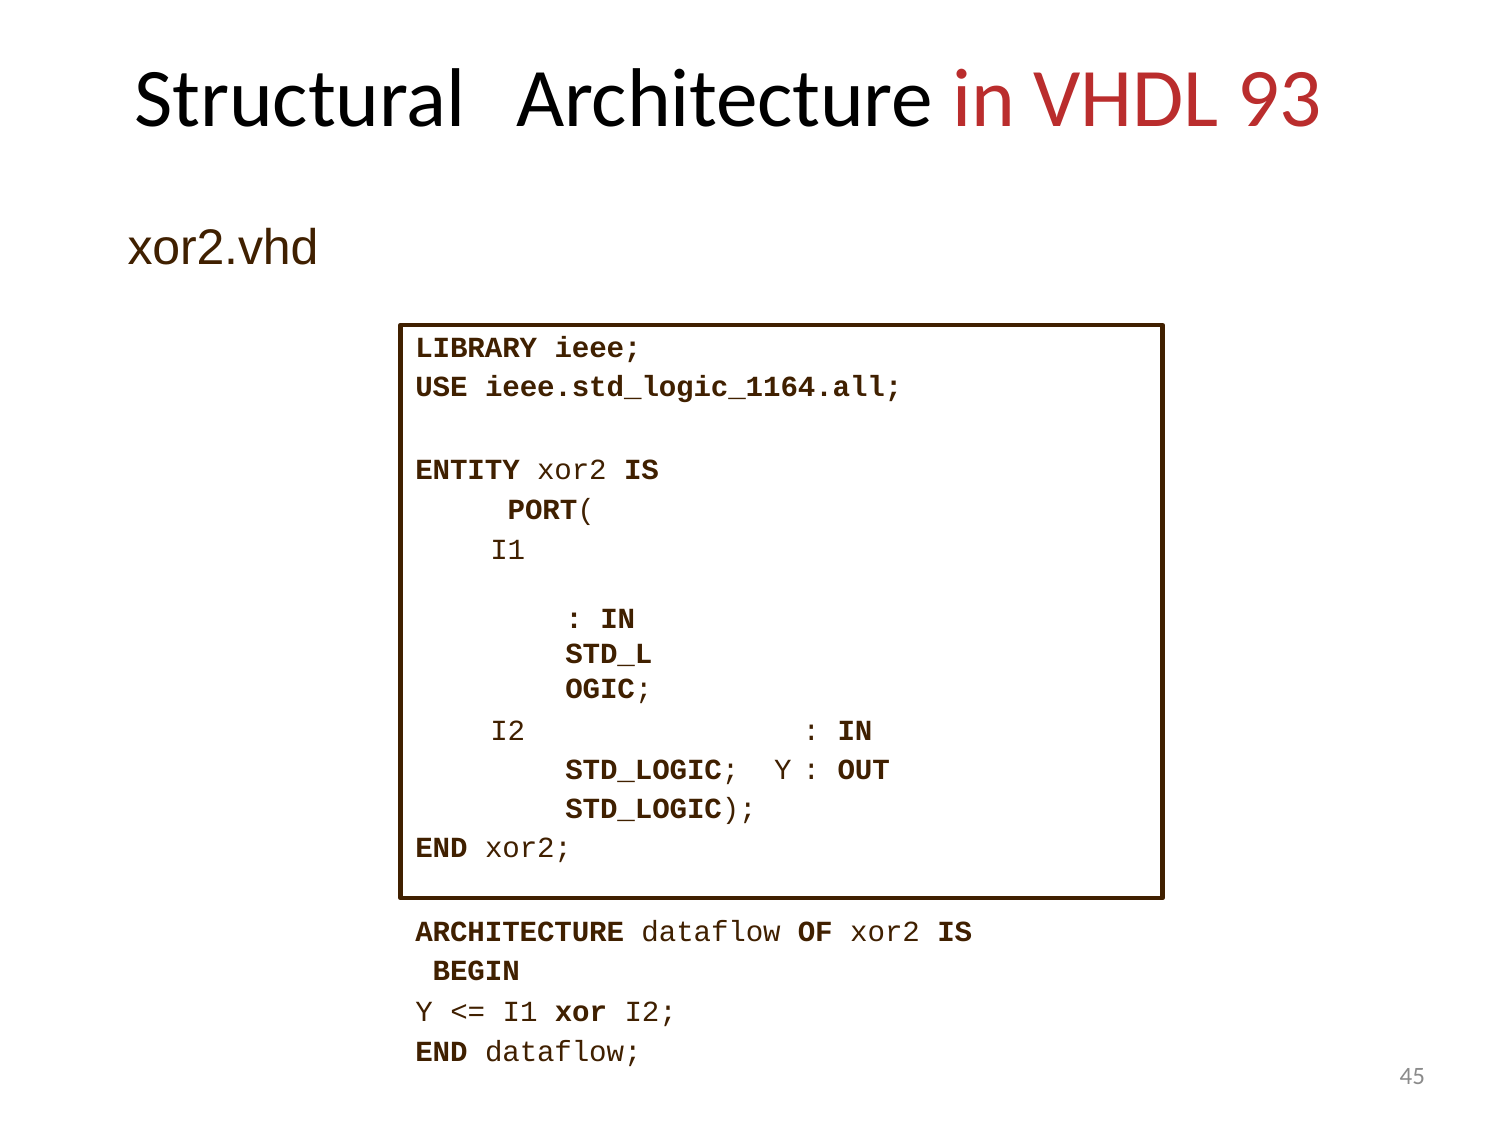

45
# Structural	Architecture in VHDL 93
xor2.vhd
LIBRARY ieee;
USE ieee.std_logic_1164.all;

ENTITY xor2 IS  PORT(
I1	: IN STD_LOGIC;
I2	: IN STD_LOGIC;  Y	: OUT STD_LOGIC);
END xor2;

ARCHITECTURE dataflow OF xor2 IS  BEGIN
Y <= I1 xor I2;
END dataflow;